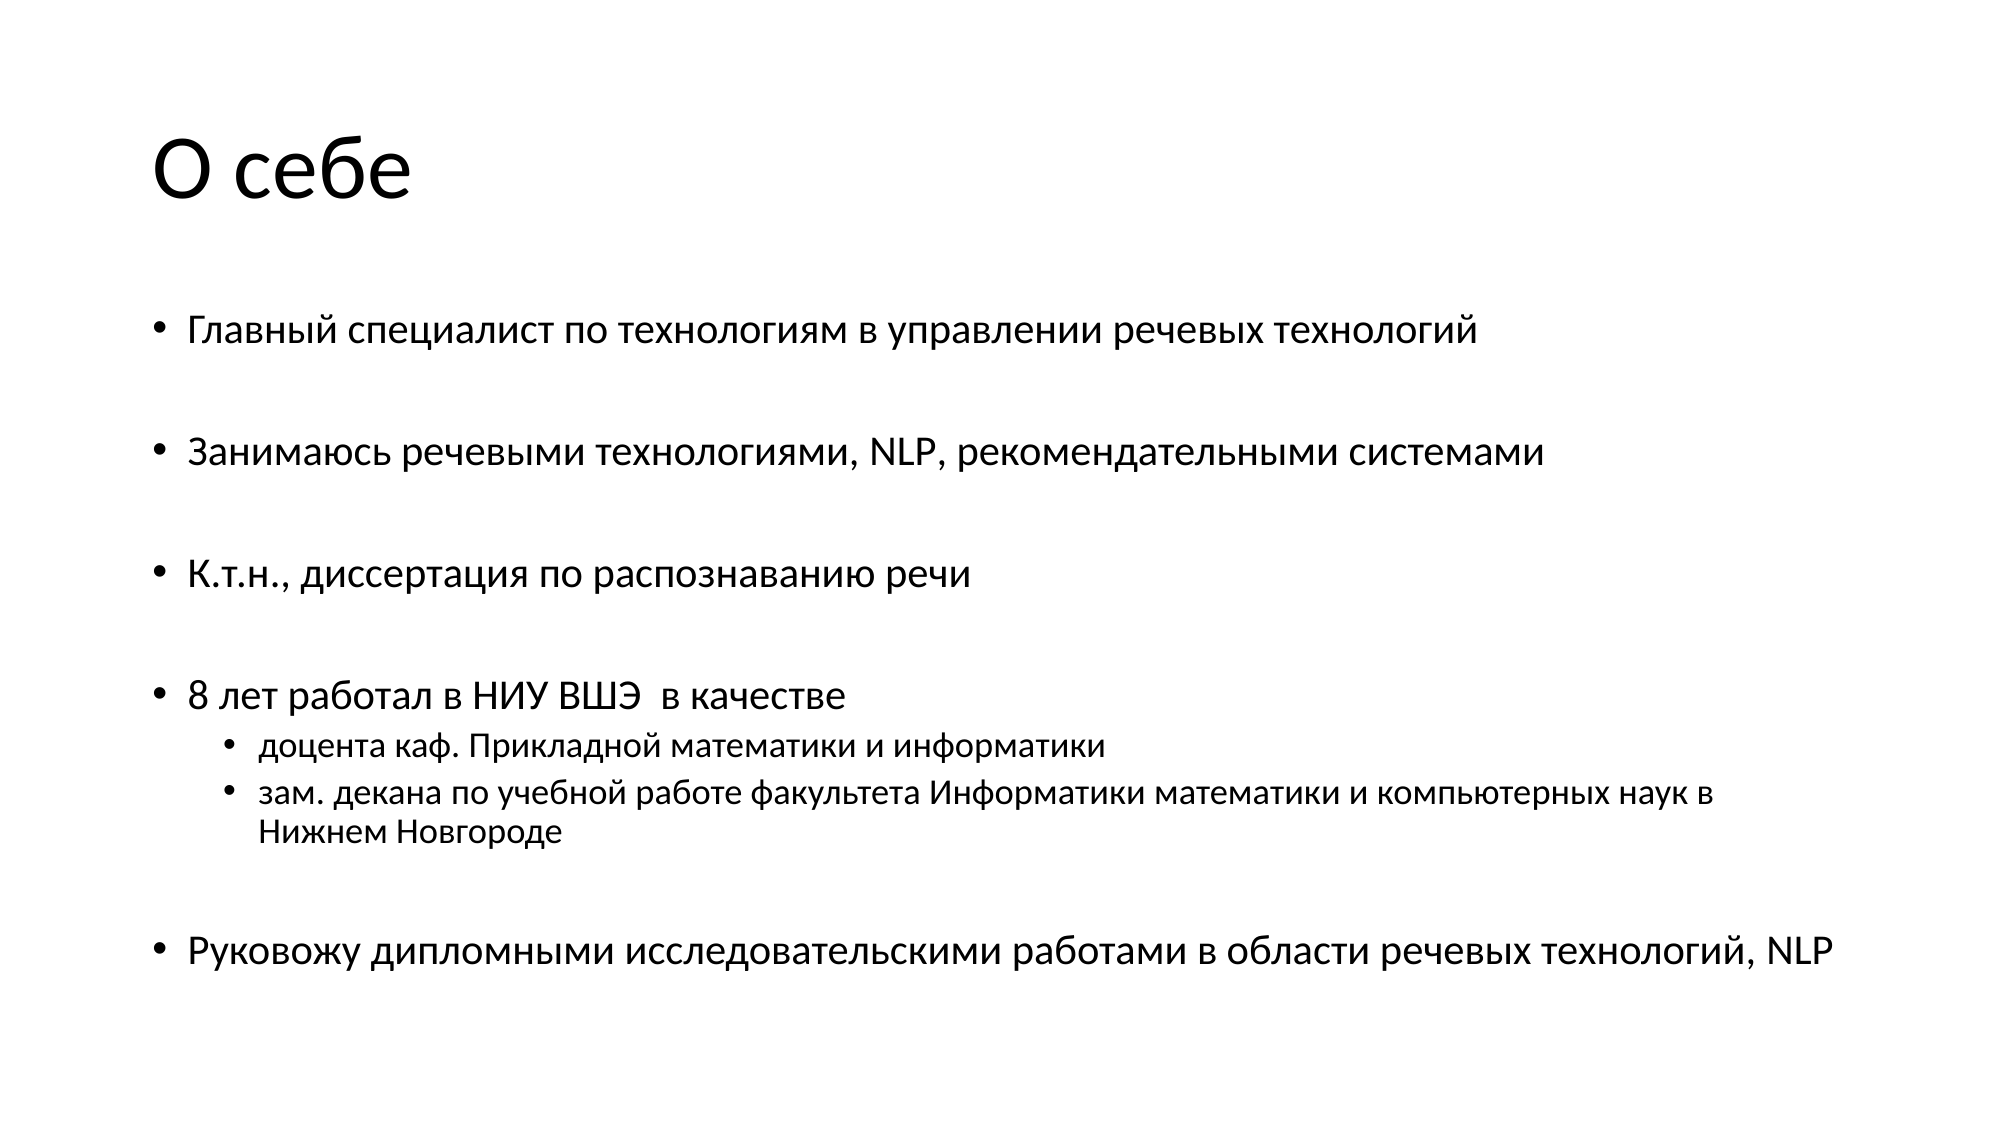

# О себе
Главный специалист по технологиям в управлении речевых технологий

Занимаюсь речевыми технологиями, NLP, рекомендательными системами

К.т.н., диссертация по распознаванию речи

8 лет работал в НИУ ВШЭ  в качестве
доцента каф. Прикладной математики и информатики
зам. декана по учебной работе факультета Информатики математики и компьютерных наук в Нижнем Новгороде

Руковожу дипломными исследовательскими работами в области речевых технологий, NLP